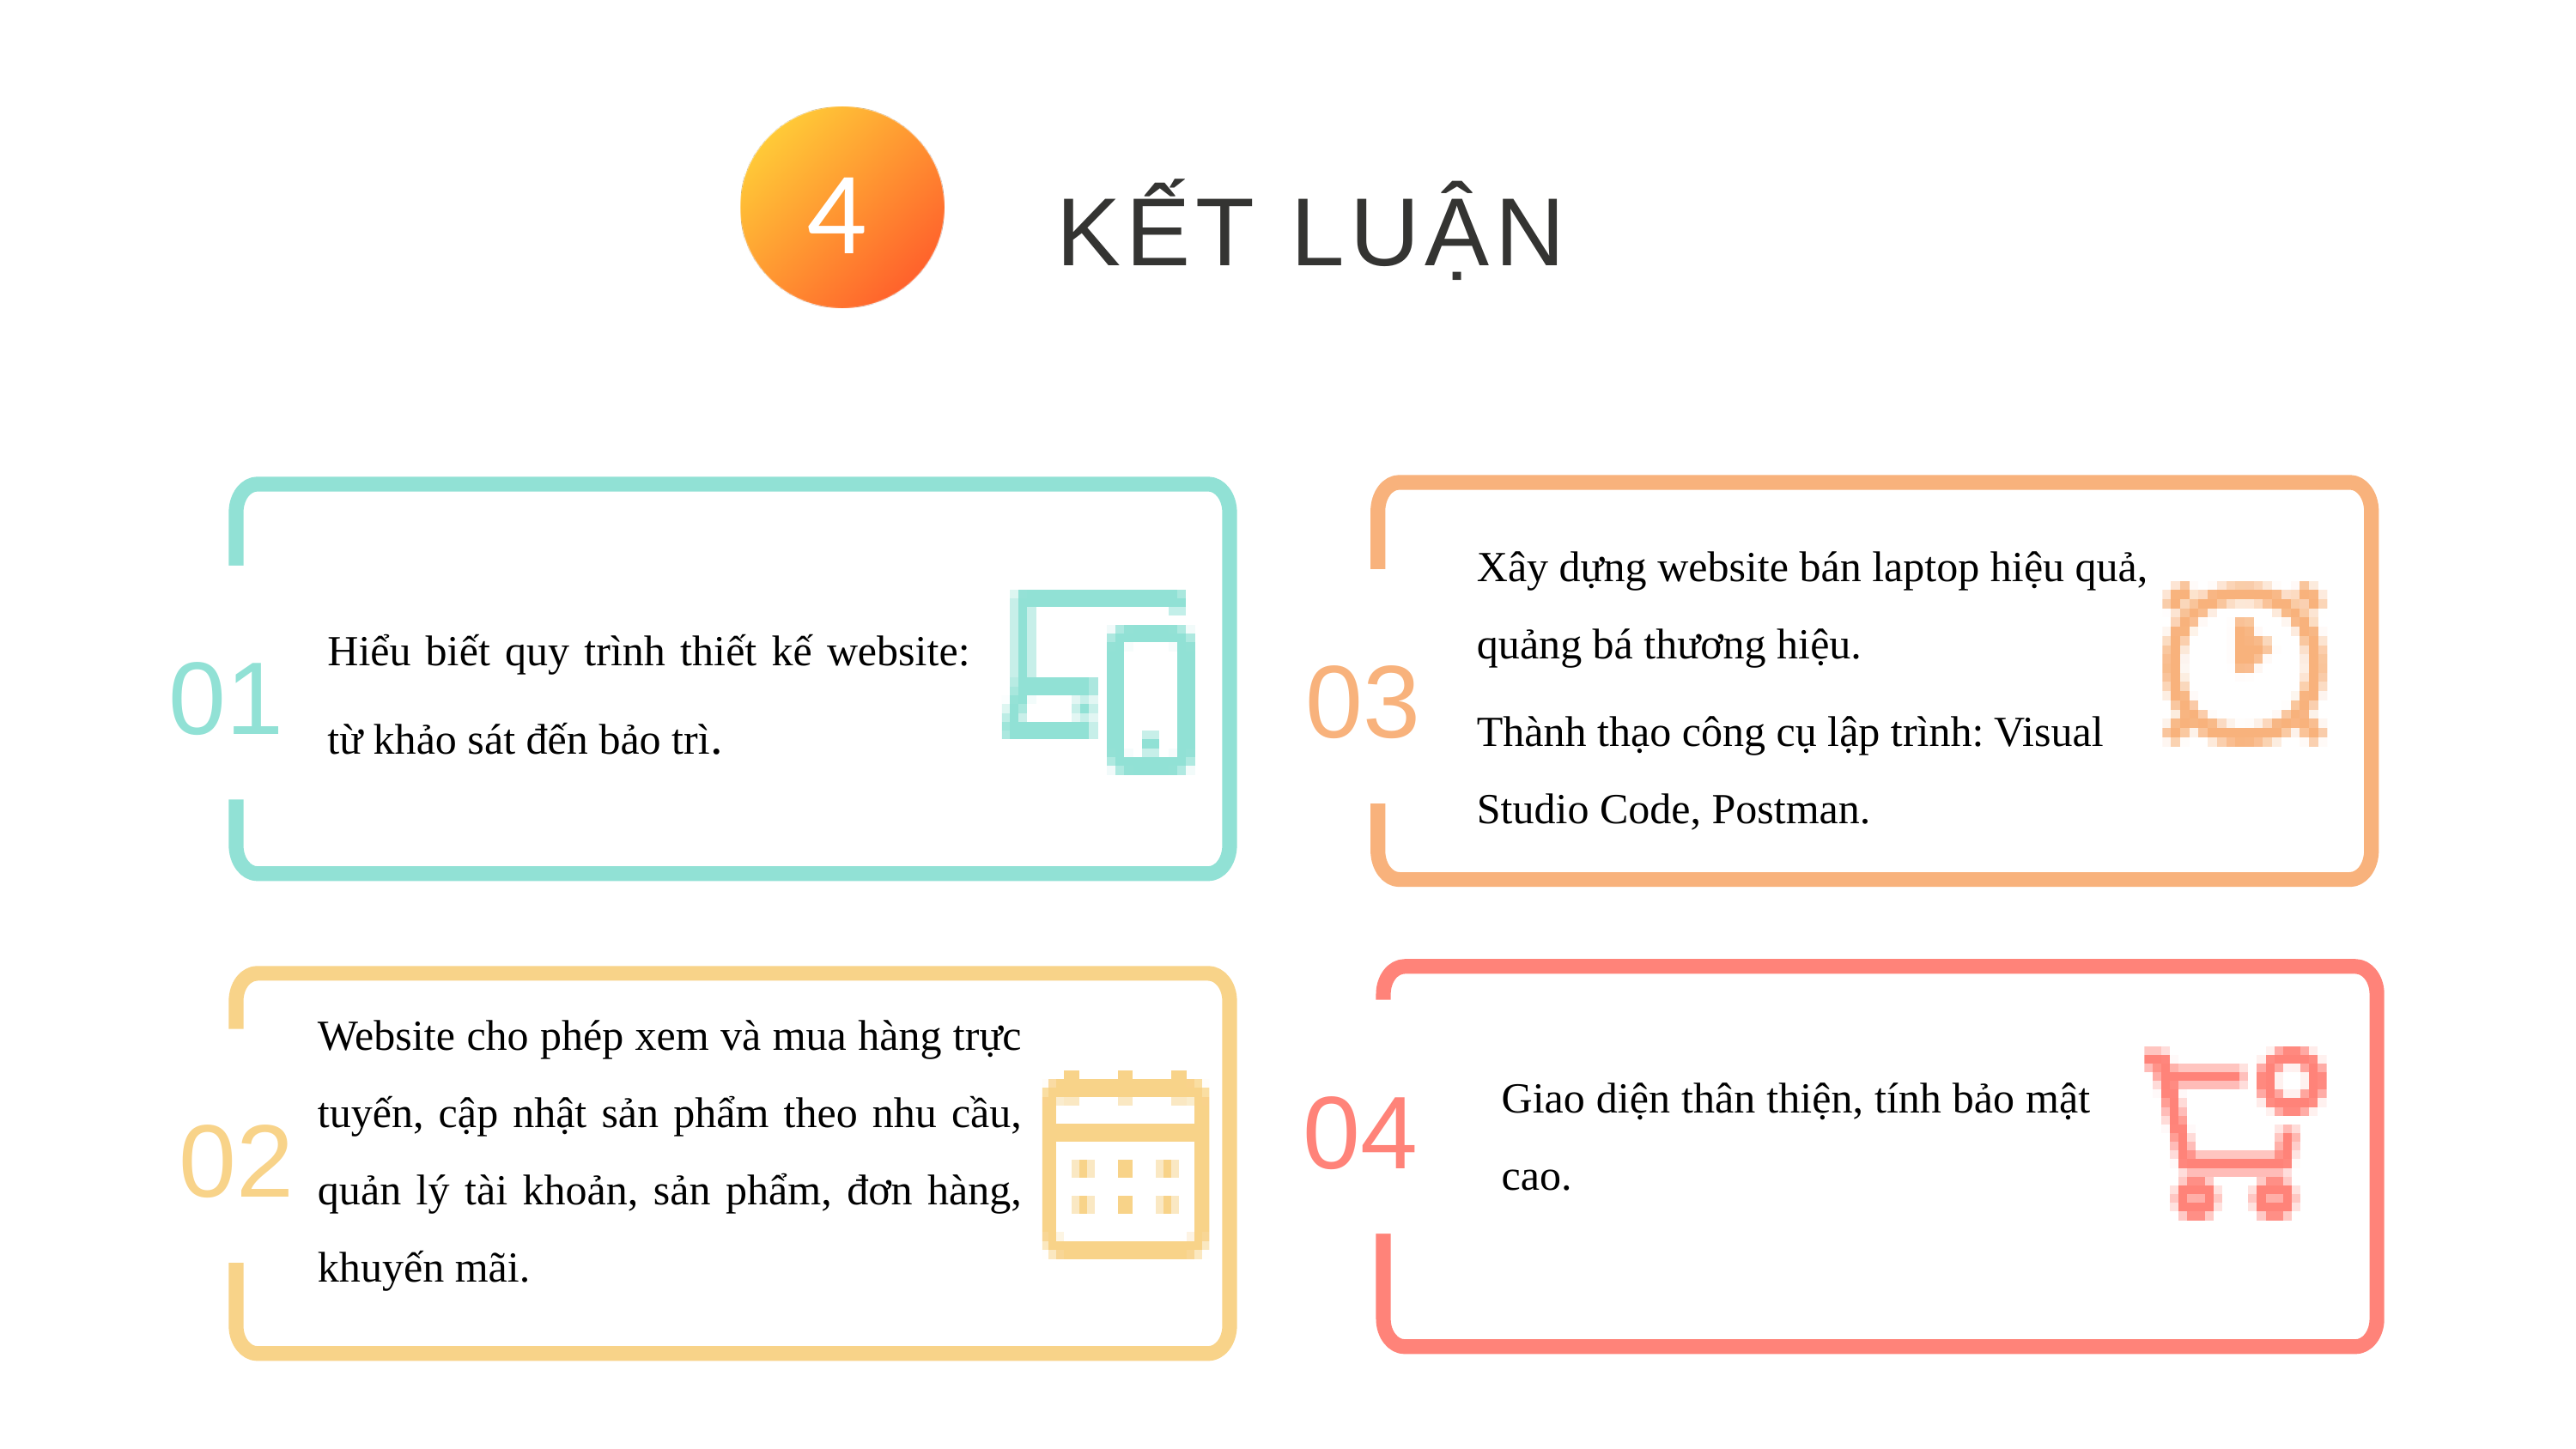

4
KẾT LUẬN

Xây dựng website bán laptop hiệu quả, quảng bá thương hiệu.
Thành thạo công cụ lập trình: Visual Studio Code, Postman.

Hiểu biết quy trình thiết kế website: từ khảo sát đến bảo trì.

01

03

Website cho phép xem và mua hàng trực tuyến, cập nhật sản phẩm theo nhu cầu, quản lý tài khoản, sản phẩm, đơn hàng, khuyến mãi.
02

Giao diện thân thiện, tính bảo mật cao.

04